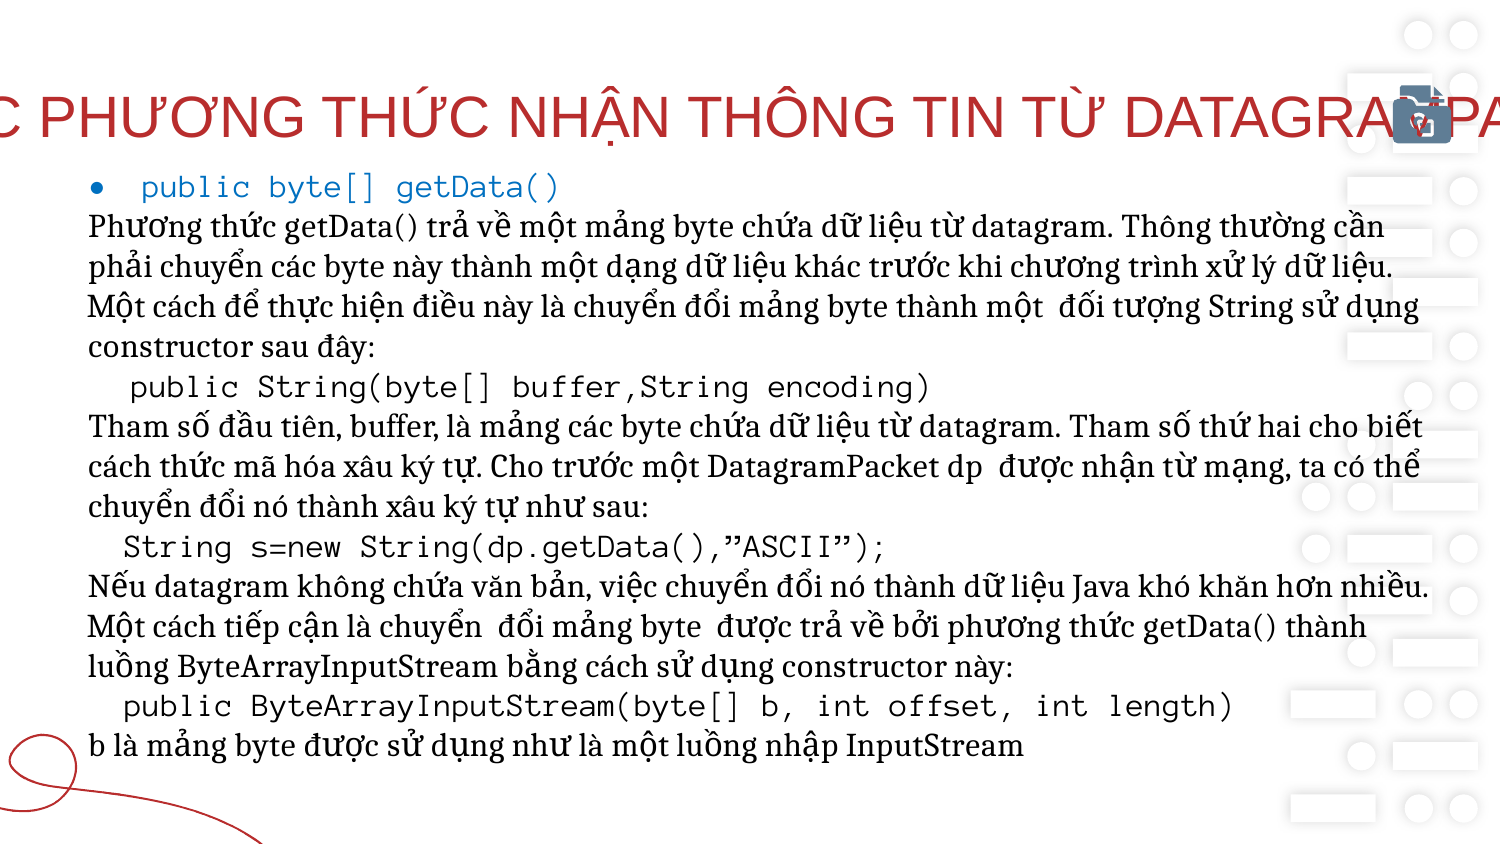

13.2.3. CÁC PHƯƠNG THỨC NHẬN THÔNG TIN TỪ DATAGRAMPACKET (tt)

•  public byte[] getData()
Phương thức getData() trả về một mảng byte chứa dữ liệu từ datagram. Thông thường cần phải chuyển các byte này thành một dạng dữ liệu khác trước khi chương trình xử lý dữ liệu. Một cách để thực hiện điều này là chuyển đổi mảng byte thành một  đối tượng String sử dụng constructor sau đây:
      public String(byte[] buffer,String encoding)
Tham số đầu tiên, buffer, là mảng các byte chứa dữ liệu từ datagram. Tham số thứ hai cho biết cách thức mã hóa xâu ký tự. Cho trước một DatagramPacket dp  được nhận từ mạng, ta có thể chuyển đổi nó thành xâu ký tự như sau:
  String s=new String(dp.getData(),”ASCII”);
Nếu datagram không chứa văn bản, việc chuyển đổi nó thành dữ liệu Java khó khăn hơn nhiều. Một cách tiếp cận là chuyển  đổi mảng byte  được trả về bởi phương thức getData() thành luồng ByteArrayInputStream bằng cách sử dụng constructor này:
  public ByteArrayInputStream(byte[] b, int offset, int length)
b là mảng byte được sử dụng như là một luồng nhập InputStream